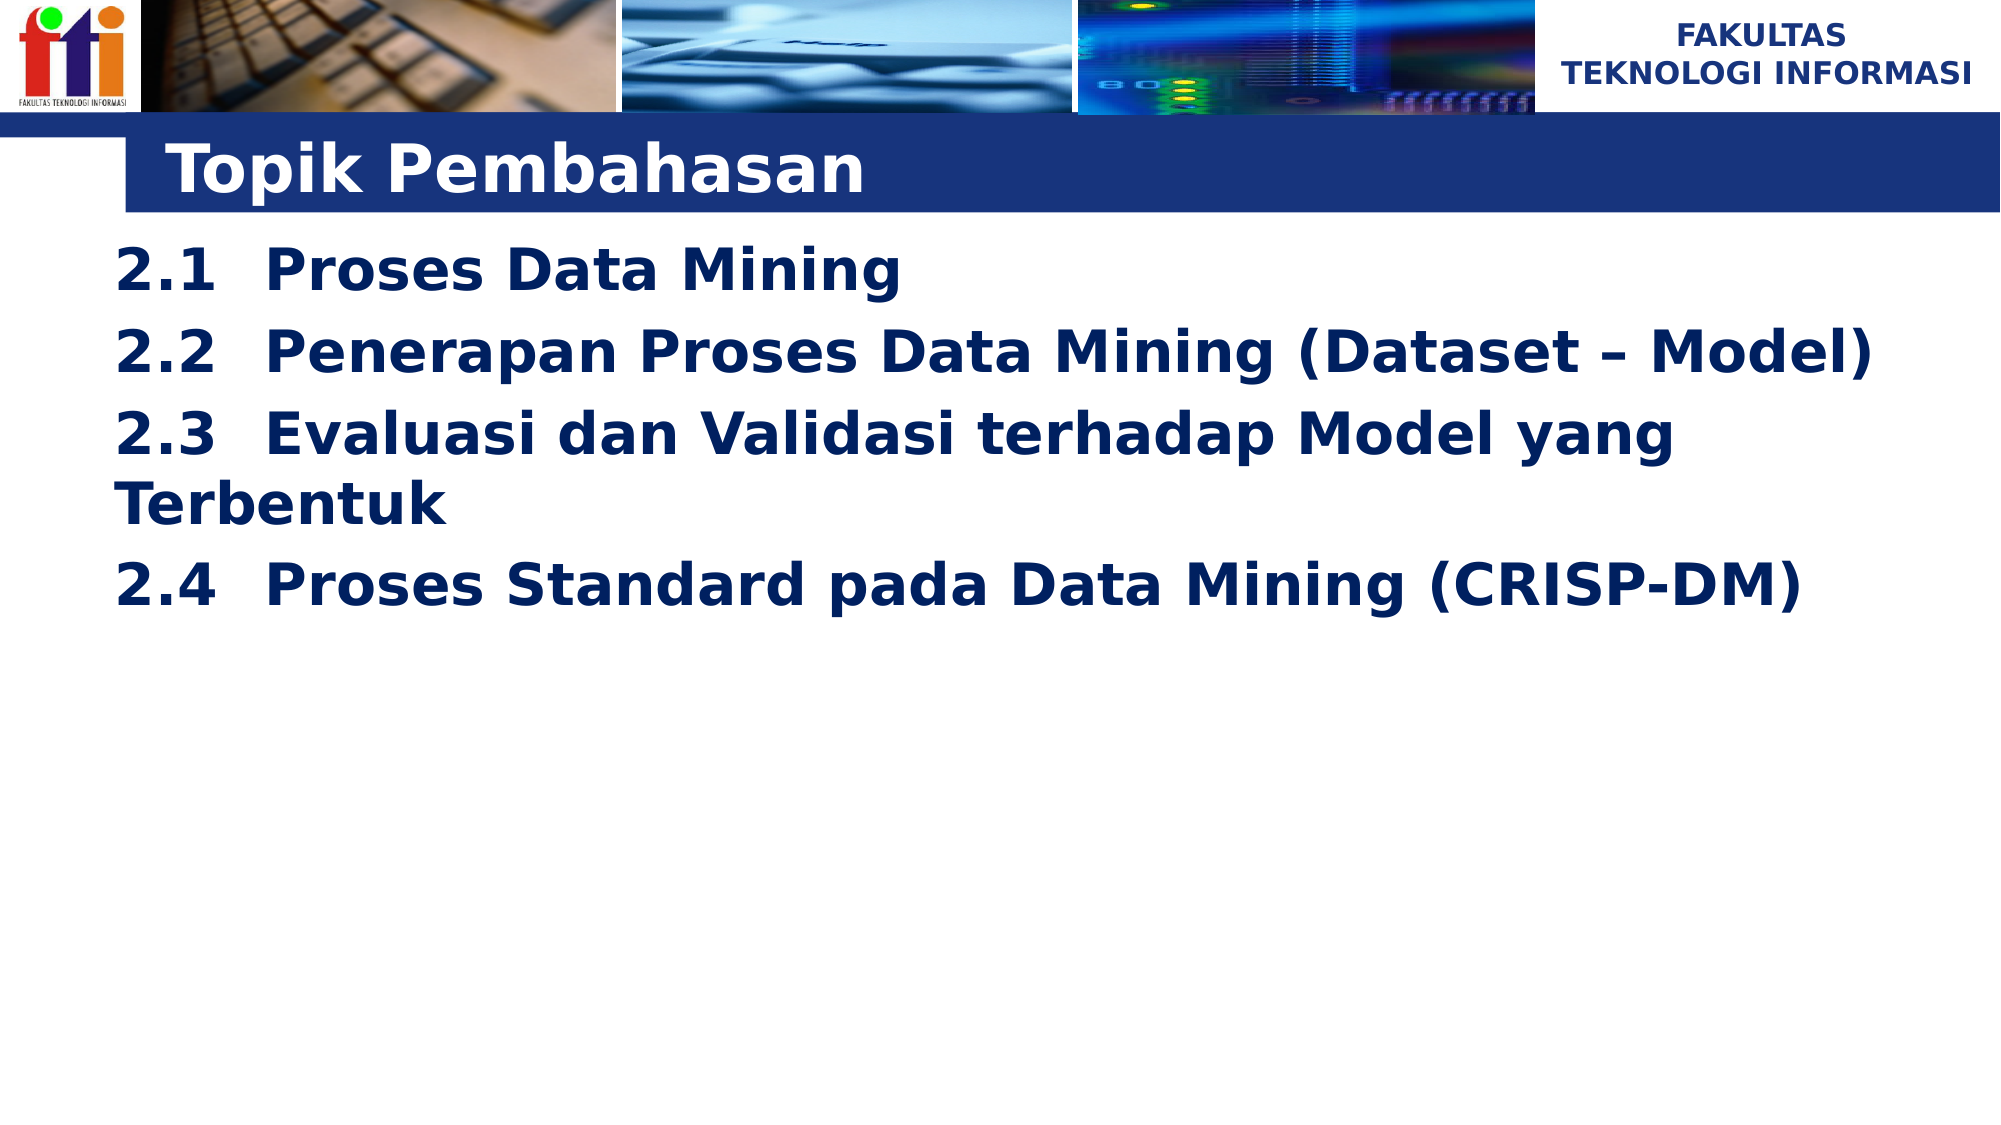

# Topik Pembahasan
2.1 	Proses Data Mining
2.2 	Penerapan Proses Data Mining (Dataset – Model)
2.3 	Evaluasi dan Validasi terhadap Model yang 	Terbentuk
2.4 	Proses Standard pada Data Mining (CRISP-DM)